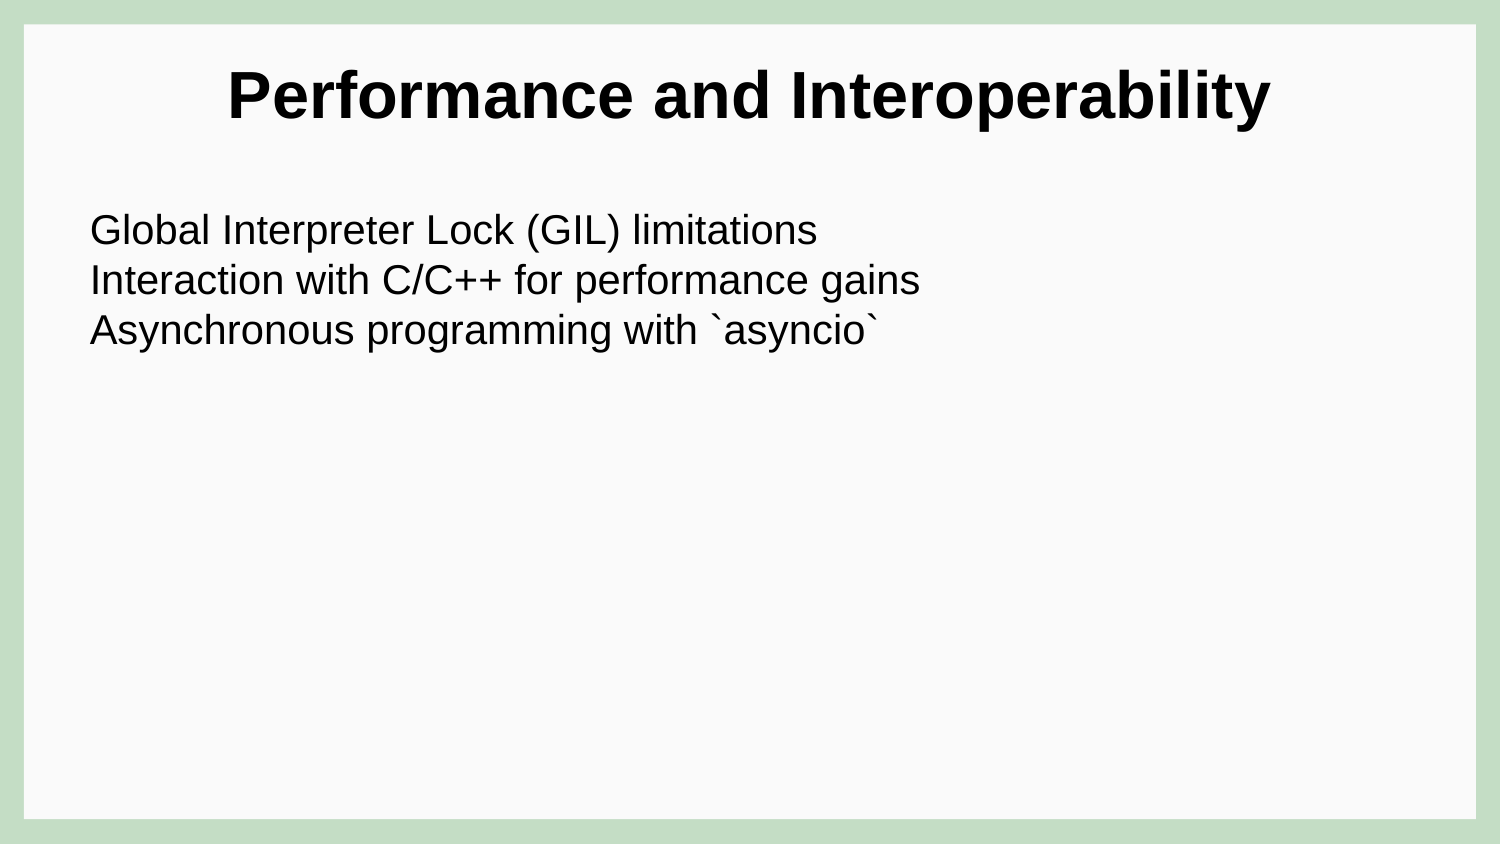

Performance and Interoperability

Global Interpreter Lock (GIL) limitations
Interaction with C/C++ for performance gains
Asynchronous programming with `asyncio`
#